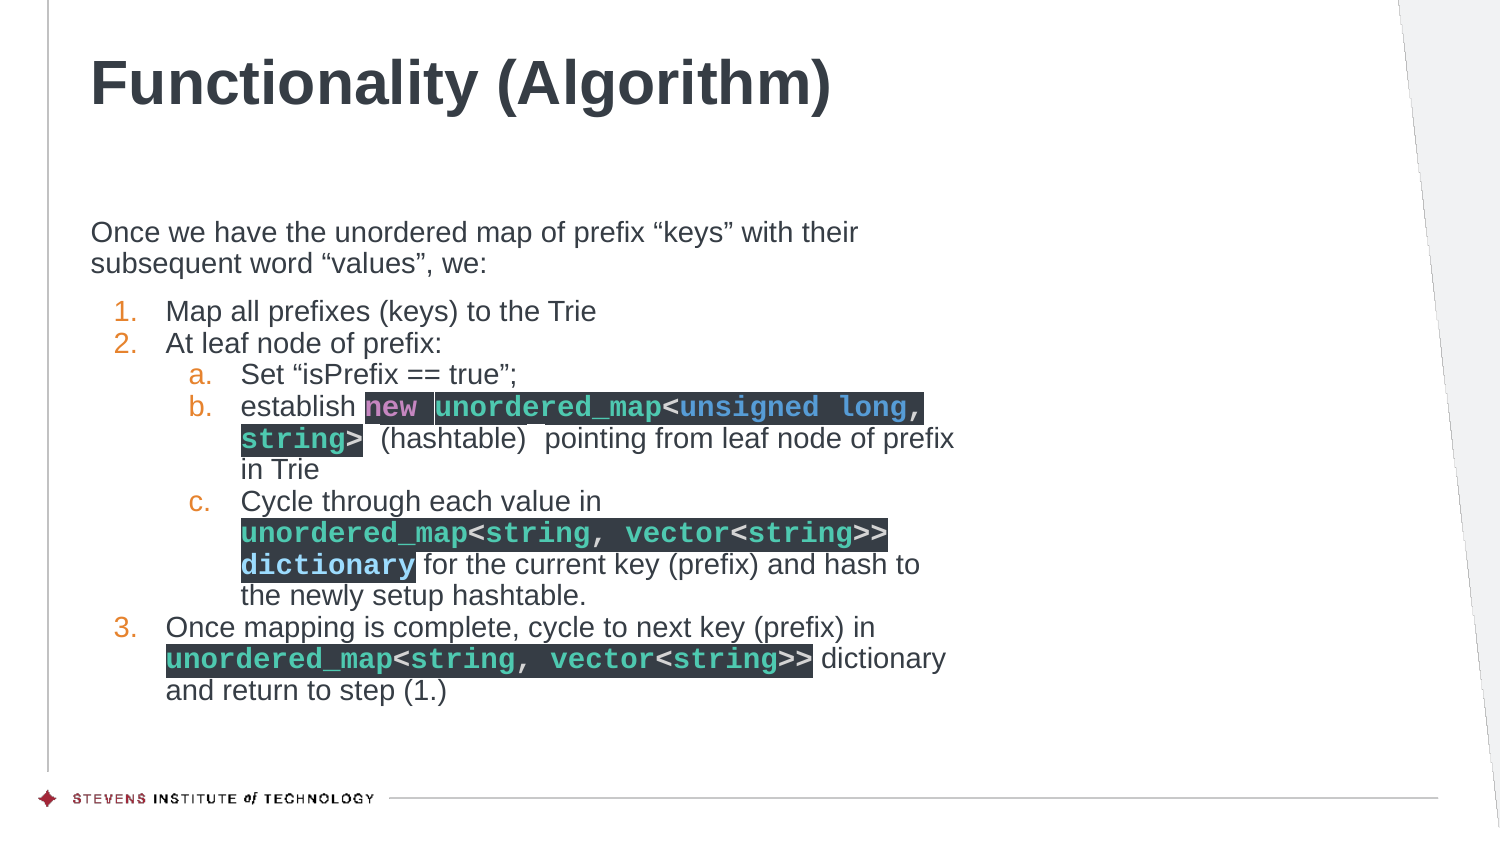

# Functionality (Algorithm)
Once we have the unordered map of prefix “keys” with their subsequent word “values”, we:
Map all prefixes (keys) to the Trie
At leaf node of prefix:
Set “isPrefix == true”;
establish new unordered_map<unsigned long, string> (hashtable) pointing from leaf node of prefix in Trie
Cycle through each value in unordered_map<string, vector<string>> dictionary for the current key (prefix) and hash to the newly setup hashtable.
Once mapping is complete, cycle to next key (prefix) in unordered_map<string, vector<string>> dictionary and return to step (1.)